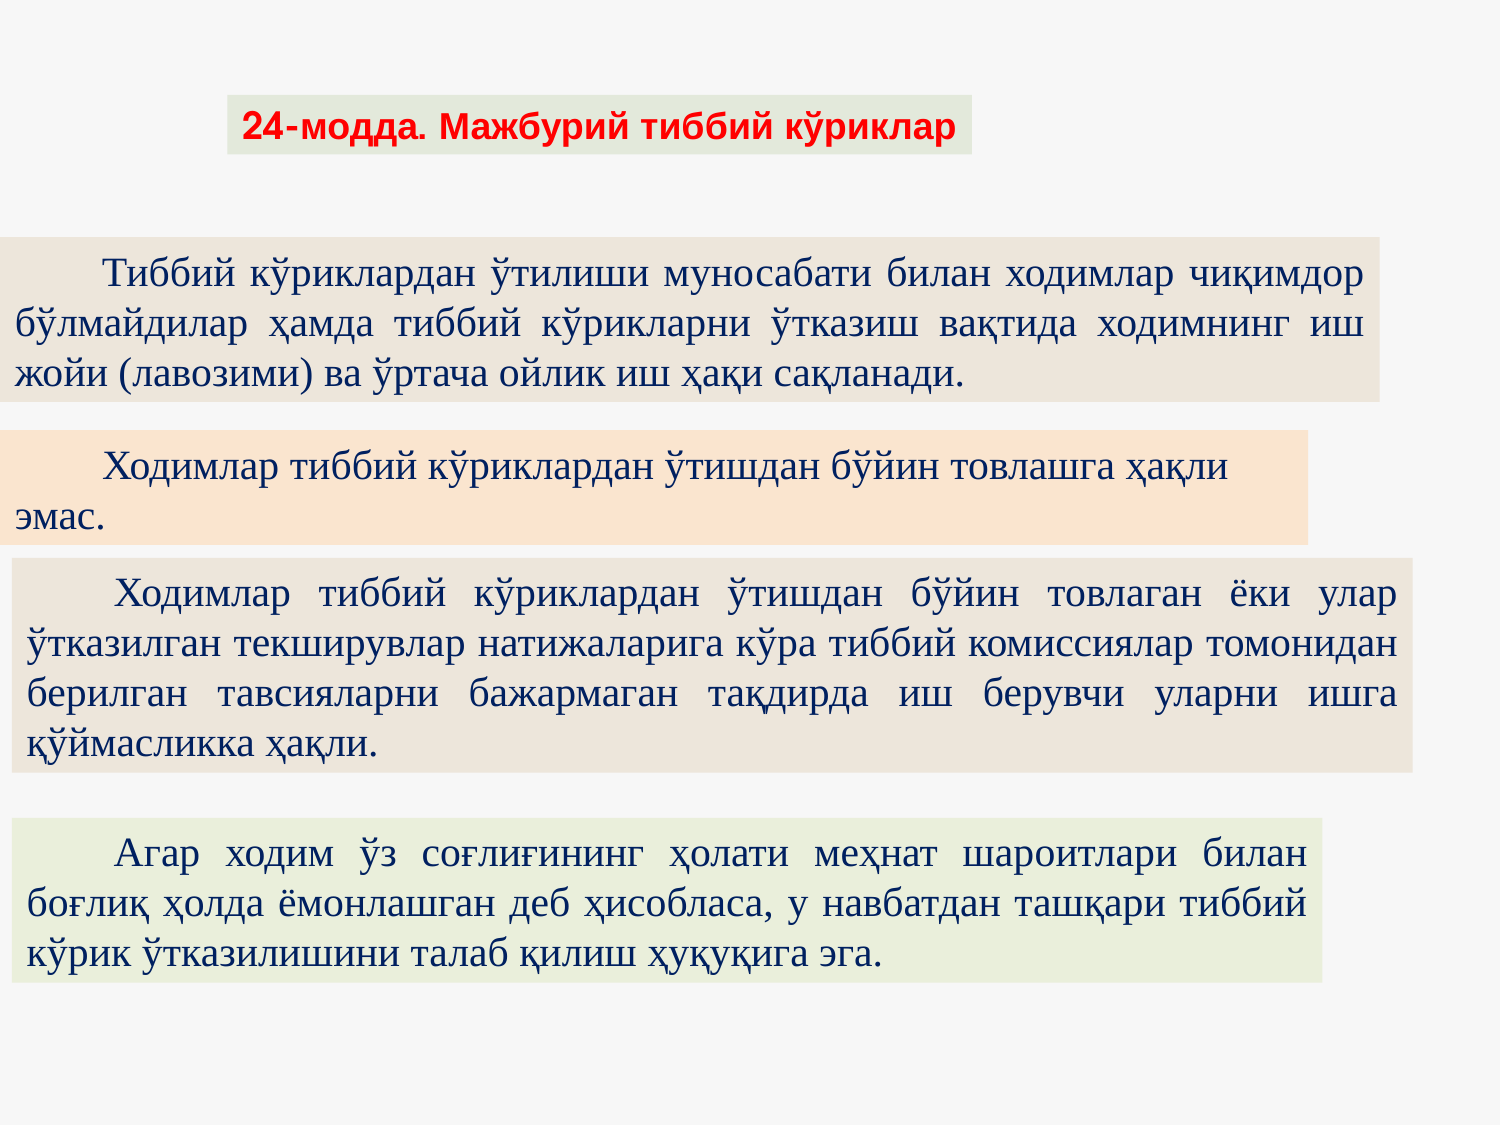

24-модда. Мажбурий тиббий кўриклар
Тиббий кўриклардан ўтилиши муносабати билан ходимлар чиқимдор бўлмайдилар ҳамда тиббий кўрикларни ўтказиш вақтида ходимнинг иш жойи (лавозими) ва ўртача ойлик иш ҳақи сақланади.
Ходимлар тиббий кўриклардан ўтишдан бўйин товлашга ҳақли эмас.
Ходимлар тиббий кўриклардан ўтишдан бўйин товлаган ёки улар ўтказилган текширувлар натижаларига кўра тиббий комиссиялар томонидан берилган тавсияларни бажармаган тақдирда иш берувчи уларни ишга қўймасликка ҳақли.
Агар ходим ўз соғлиғининг ҳолати меҳнат шароитлари билан боғлиқ ҳолда ёмонлашган деб ҳисобласа, у навбатдан ташқари тиббий кўрик ўтказилишини талаб қилиш ҳуқуқига эга.